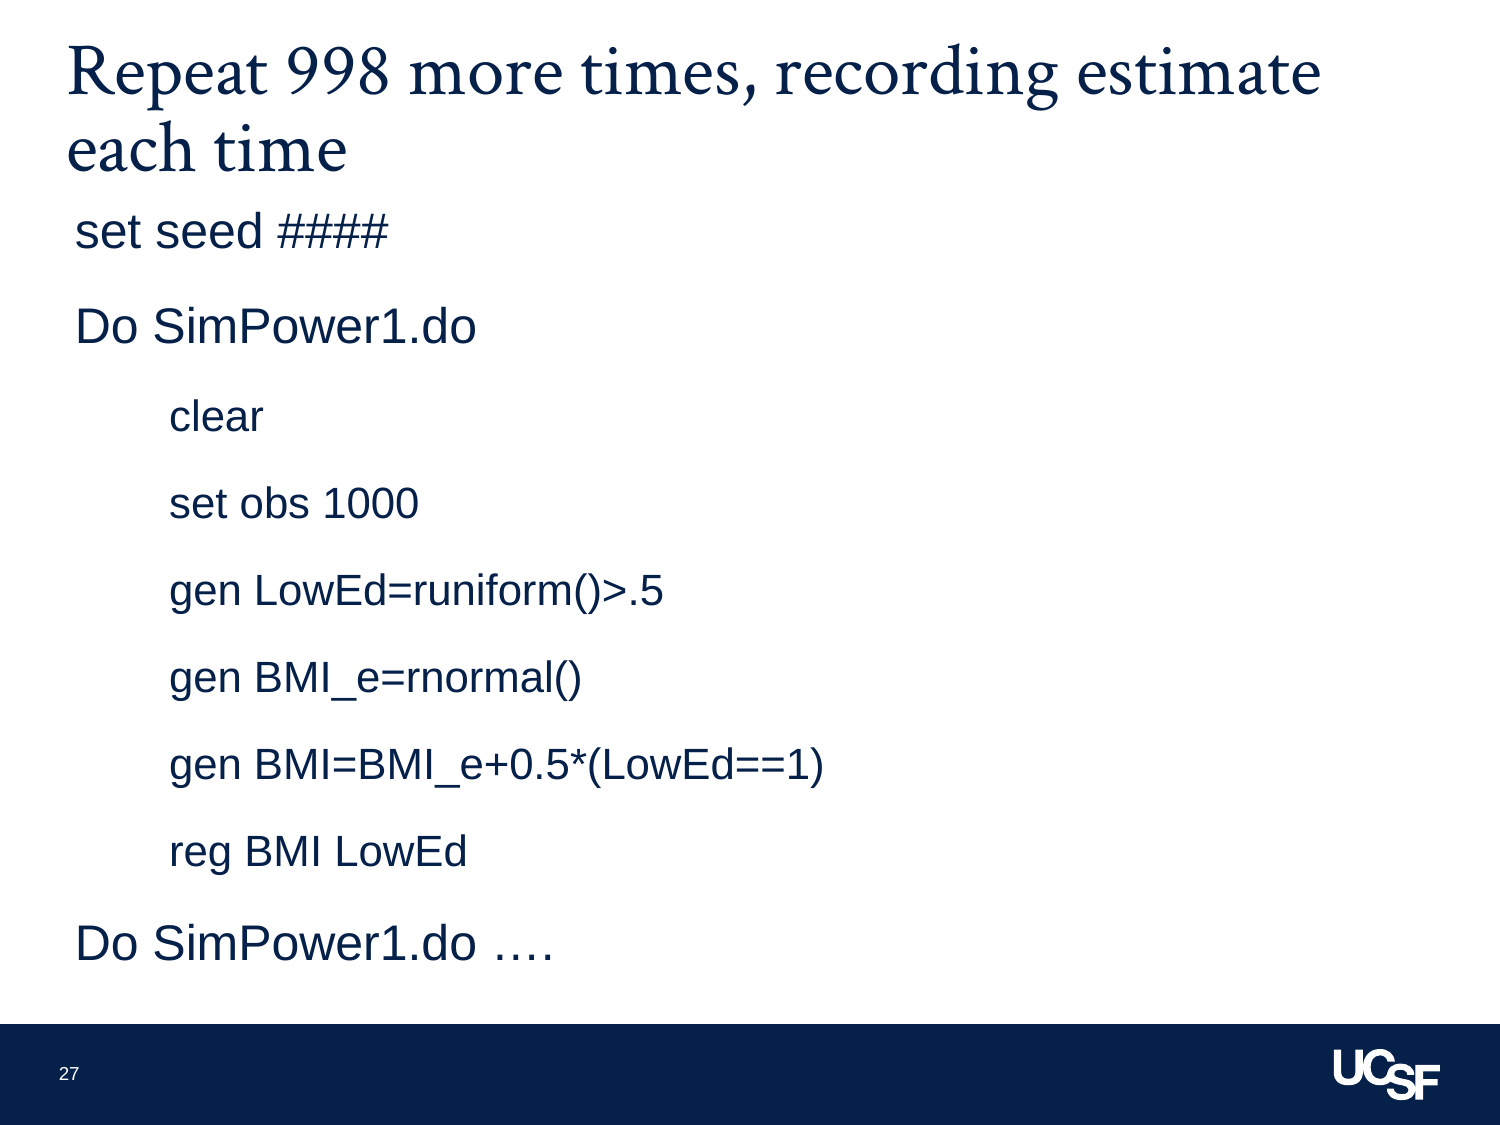

# Repeat 998 more times, recording estimate each time
set seed ####
Do SimPower1.do
clear
set obs 1000
gen LowEd=runiform()>.5
gen BMI_e=rnormal()
gen BMI=BMI_e+0.5*(LowEd==1)
reg BMI LowEd
Do SimPower1.do ….

27